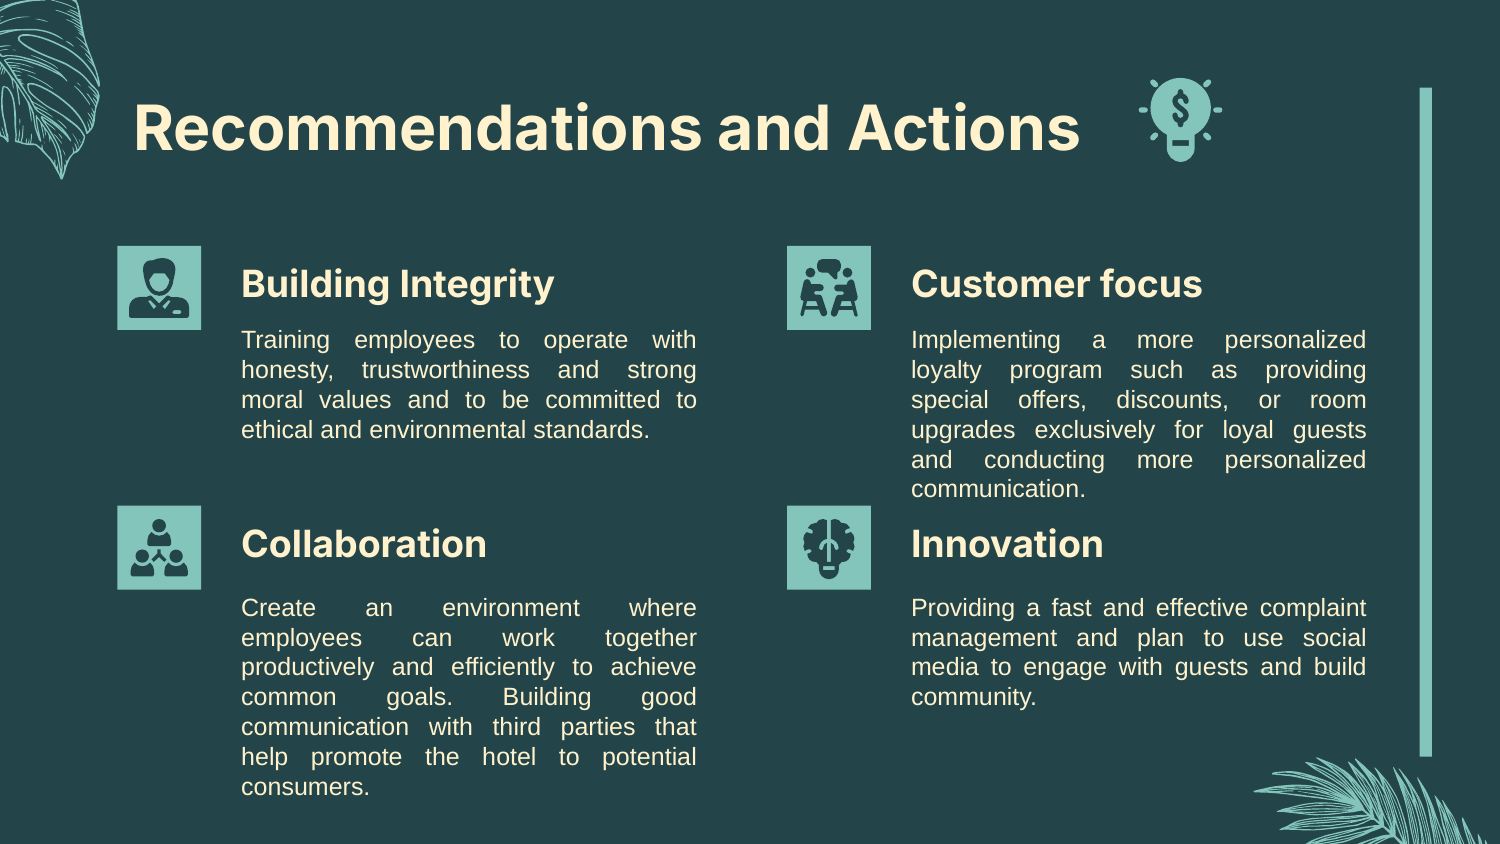

# Recommendations and Actions

Customer focus
Building Integrity

Training employees to operate with honesty, trustworthiness and strong moral values ​​and to be committed to ethical and environmental standards.
Implementing a more personalized loyalty program such as providing special offers, discounts, or room upgrades exclusively for loyal guests and conducting more personalized communication.
Collaboration
Innovation

Create an environment where employees can work together productively and efficiently to achieve common goals. Building good communication with third parties that help promote the hotel to potential consumers.
Providing a fast and effective complaint management and plan to use social media to engage with guests and build community.